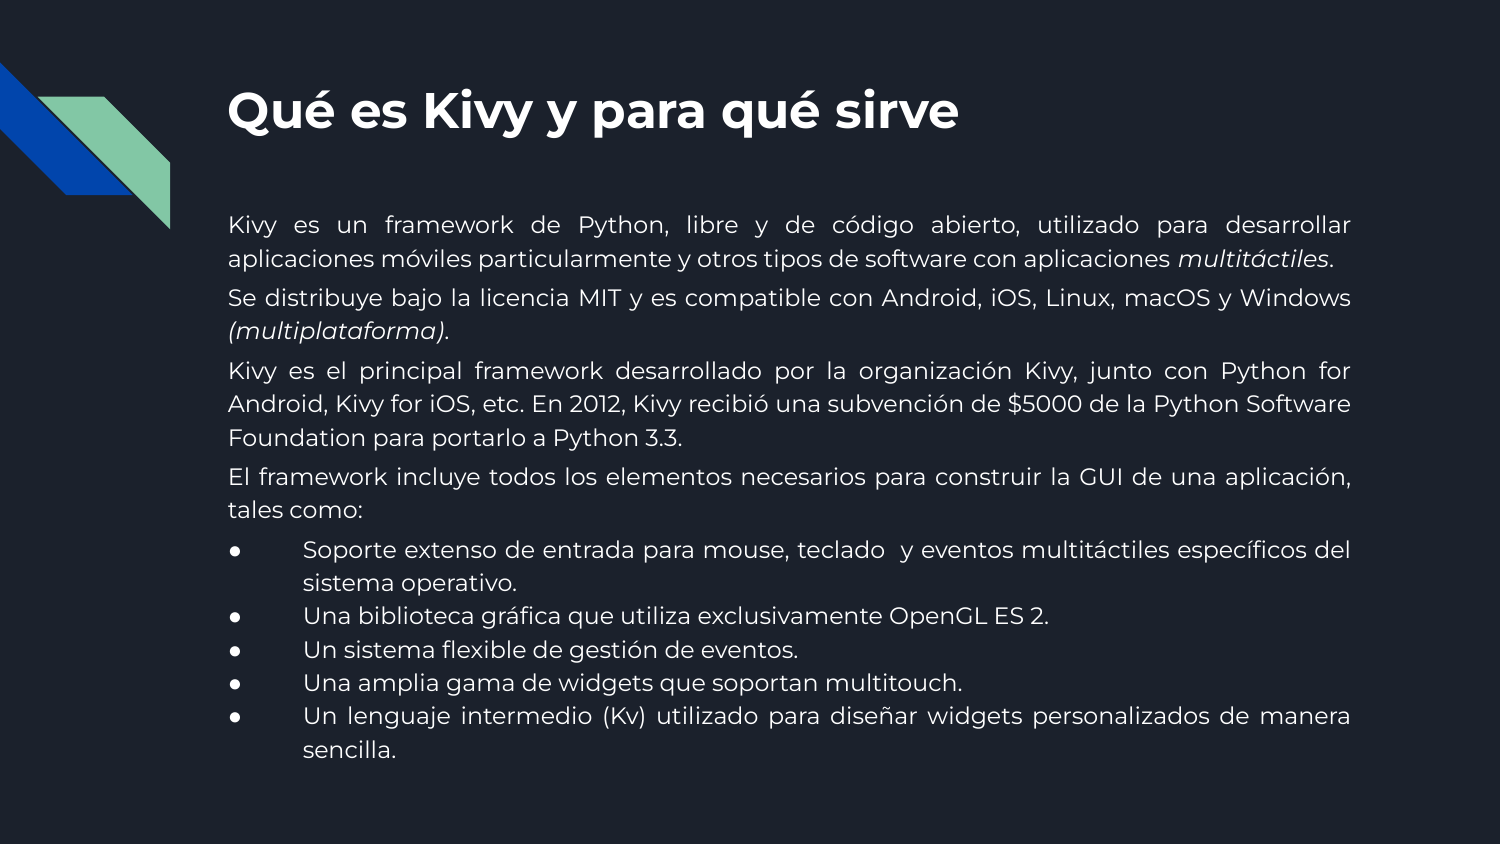

# Qué es Kivy y para qué sirve
Kivy es un framework de Python, libre y de código abierto, utilizado para desarrollar aplicaciones móviles particularmente y otros tipos de software con aplicaciones multitáctiles.
Se distribuye bajo la licencia MIT y es compatible con Android, iOS, Linux, macOS y Windows (multiplataforma).
Kivy es el principal framework desarrollado por la organización Kivy, junto con Python for Android, Kivy for iOS, etc. En 2012, Kivy recibió una subvención de $5000 de la Python Software Foundation para portarlo a Python 3.3.
El framework incluye todos los elementos necesarios para construir la GUI de una aplicación, tales como:
Soporte extenso de entrada para mouse, teclado  y eventos multitáctiles específicos del sistema operativo.
Una biblioteca gráfica que utiliza exclusivamente OpenGL ES 2.
Un sistema flexible de gestión de eventos.
Una amplia gama de widgets que soportan multitouch.
Un lenguaje intermedio (Kv) utilizado para diseñar widgets personalizados de manera sencilla.